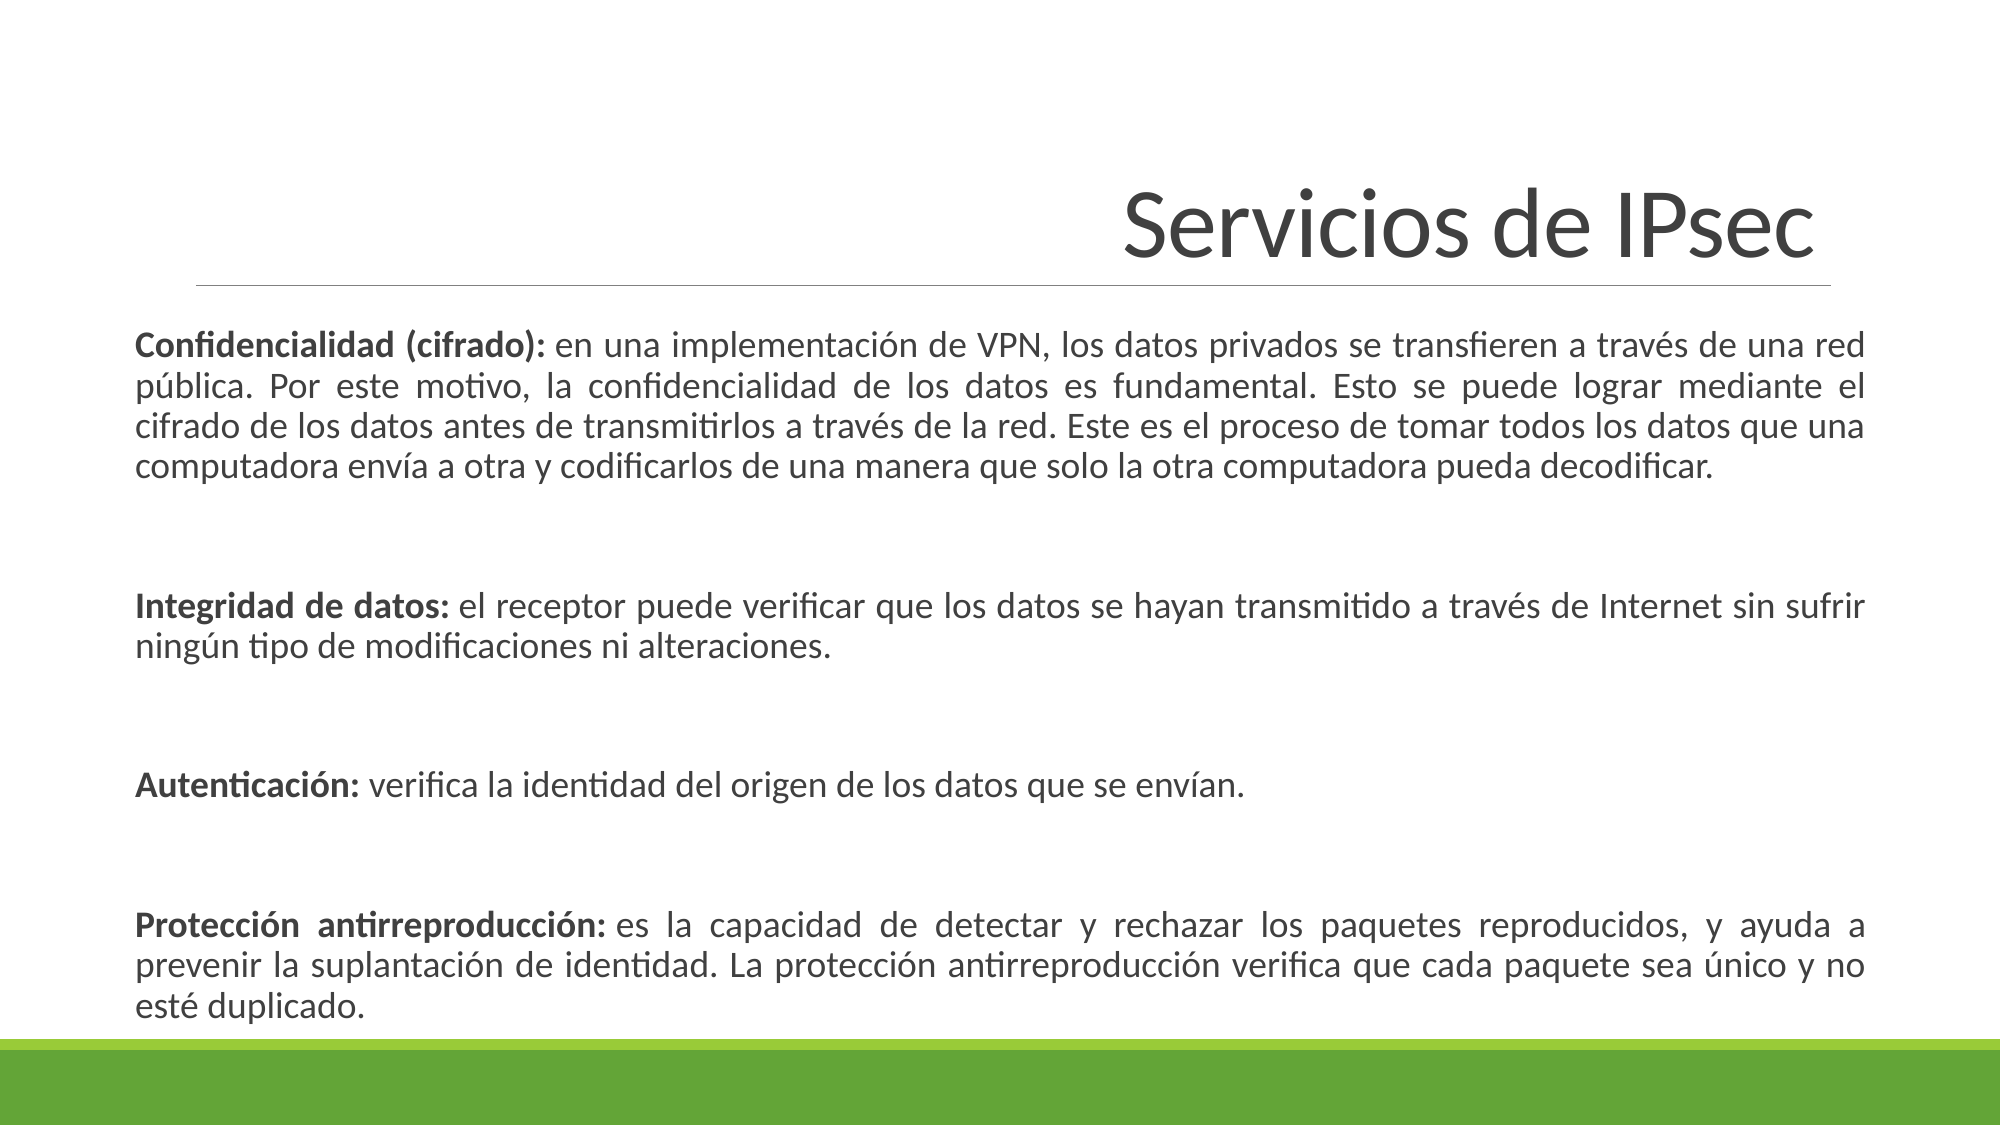

# Servicios de IPsec
Confidencialidad (cifrado): en una implementación de VPN, los datos privados se transfieren a través de una red pública. Por este motivo, la confidencialidad de los datos es fundamental. Esto se puede lograr mediante el cifrado de los datos antes de transmitirlos a través de la red. Este es el proceso de tomar todos los datos que una computadora envía a otra y codificarlos de una manera que solo la otra computadora pueda decodificar.

Integridad de datos: el receptor puede verificar que los datos se hayan transmitido a través de Internet sin sufrir ningún tipo de modificaciones ni alteraciones.

Autenticación: verifica la identidad del origen de los datos que se envían.

Protección antirreproducción: es la capacidad de detectar y rechazar los paquetes reproducidos, y ayuda a prevenir la suplantación de identidad. La protección antirreproducción verifica que cada paquete sea único y no esté duplicado.